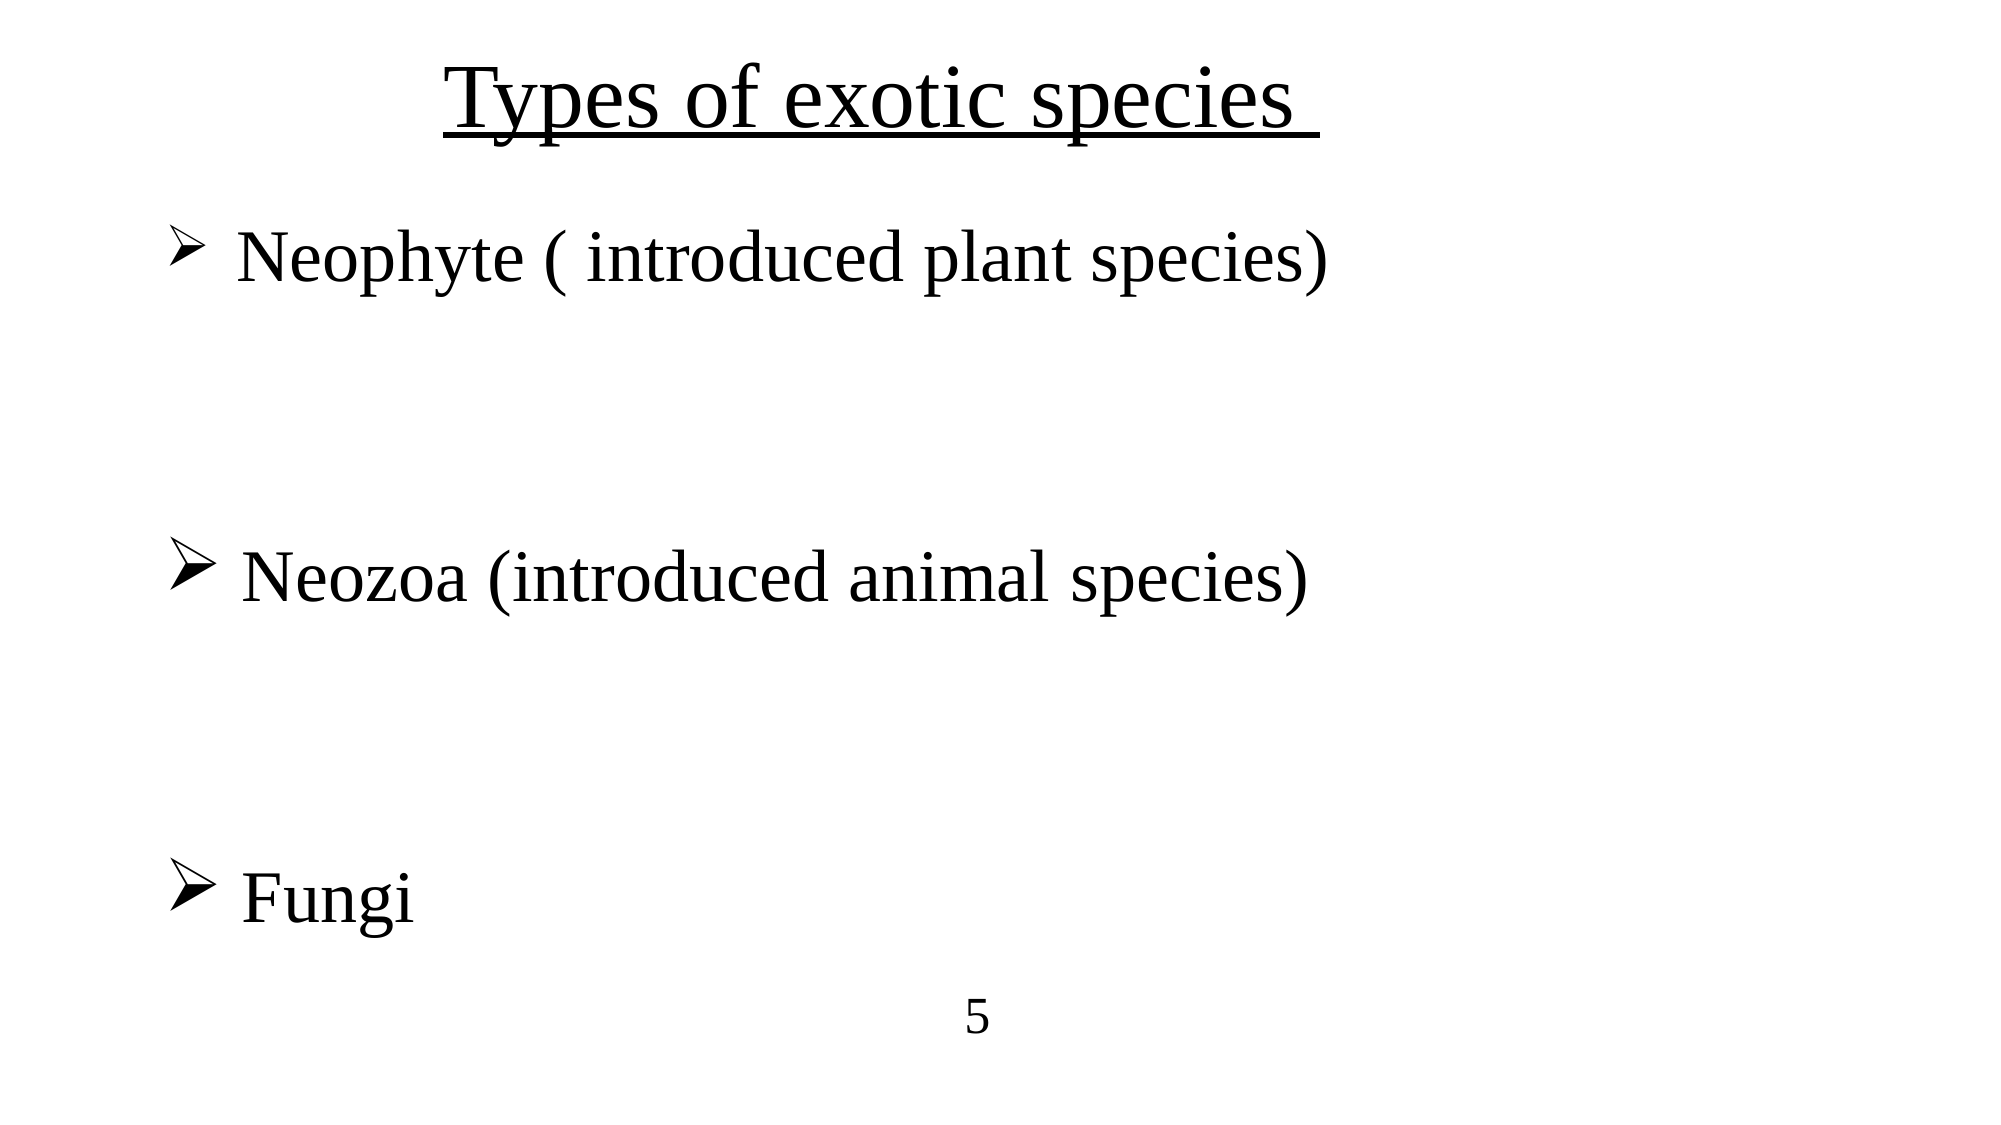

# Types of exotic species
  Neophyte ( introduced plant species)

 Neozoa (introduced animal species)

 Fungi

5